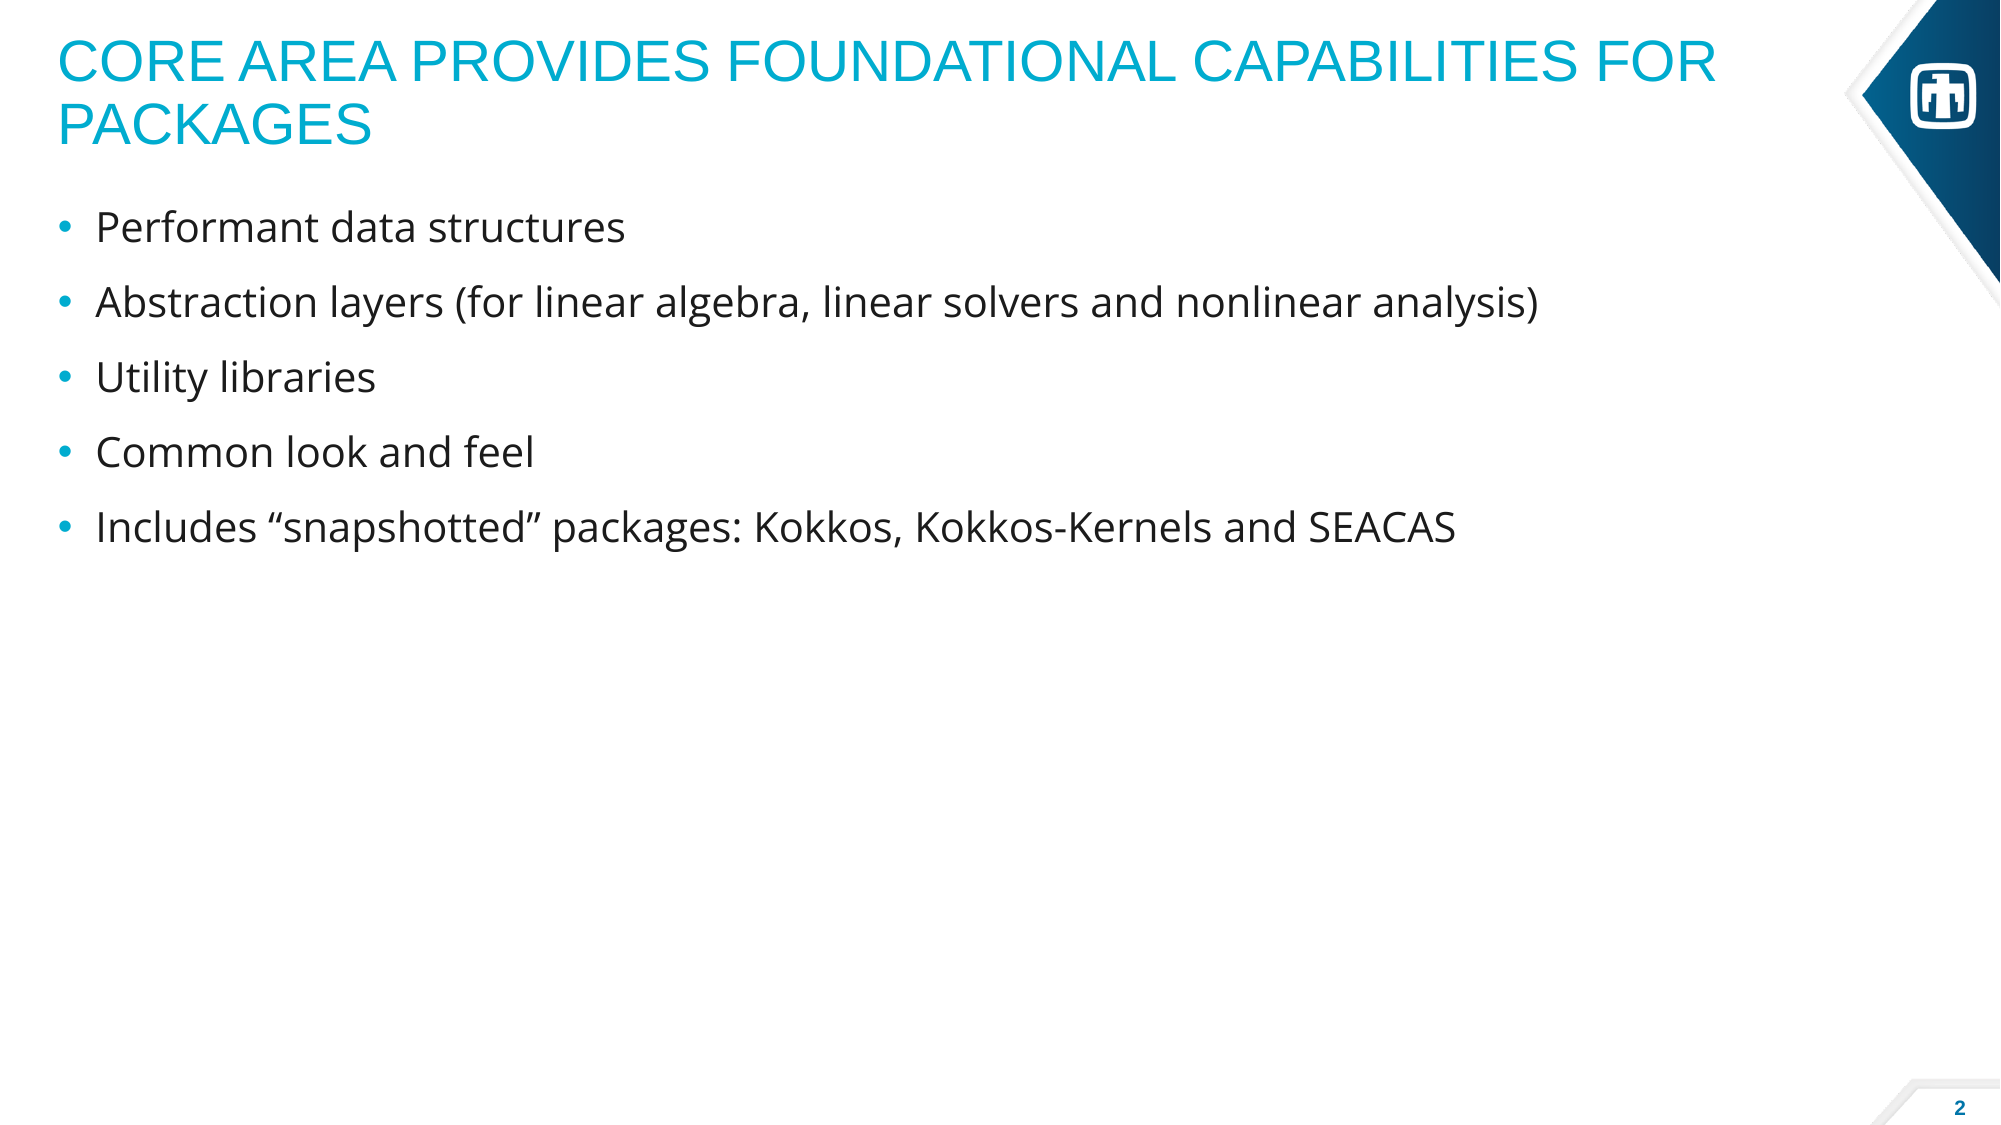

# Core Area provides foundational Capabilities for Packages
Performant data structures
Abstraction layers (for linear algebra, linear solvers and nonlinear analysis)
Utility libraries
Common look and feel
Includes “snapshotted” packages: Kokkos, Kokkos-Kernels and SEACAS

2